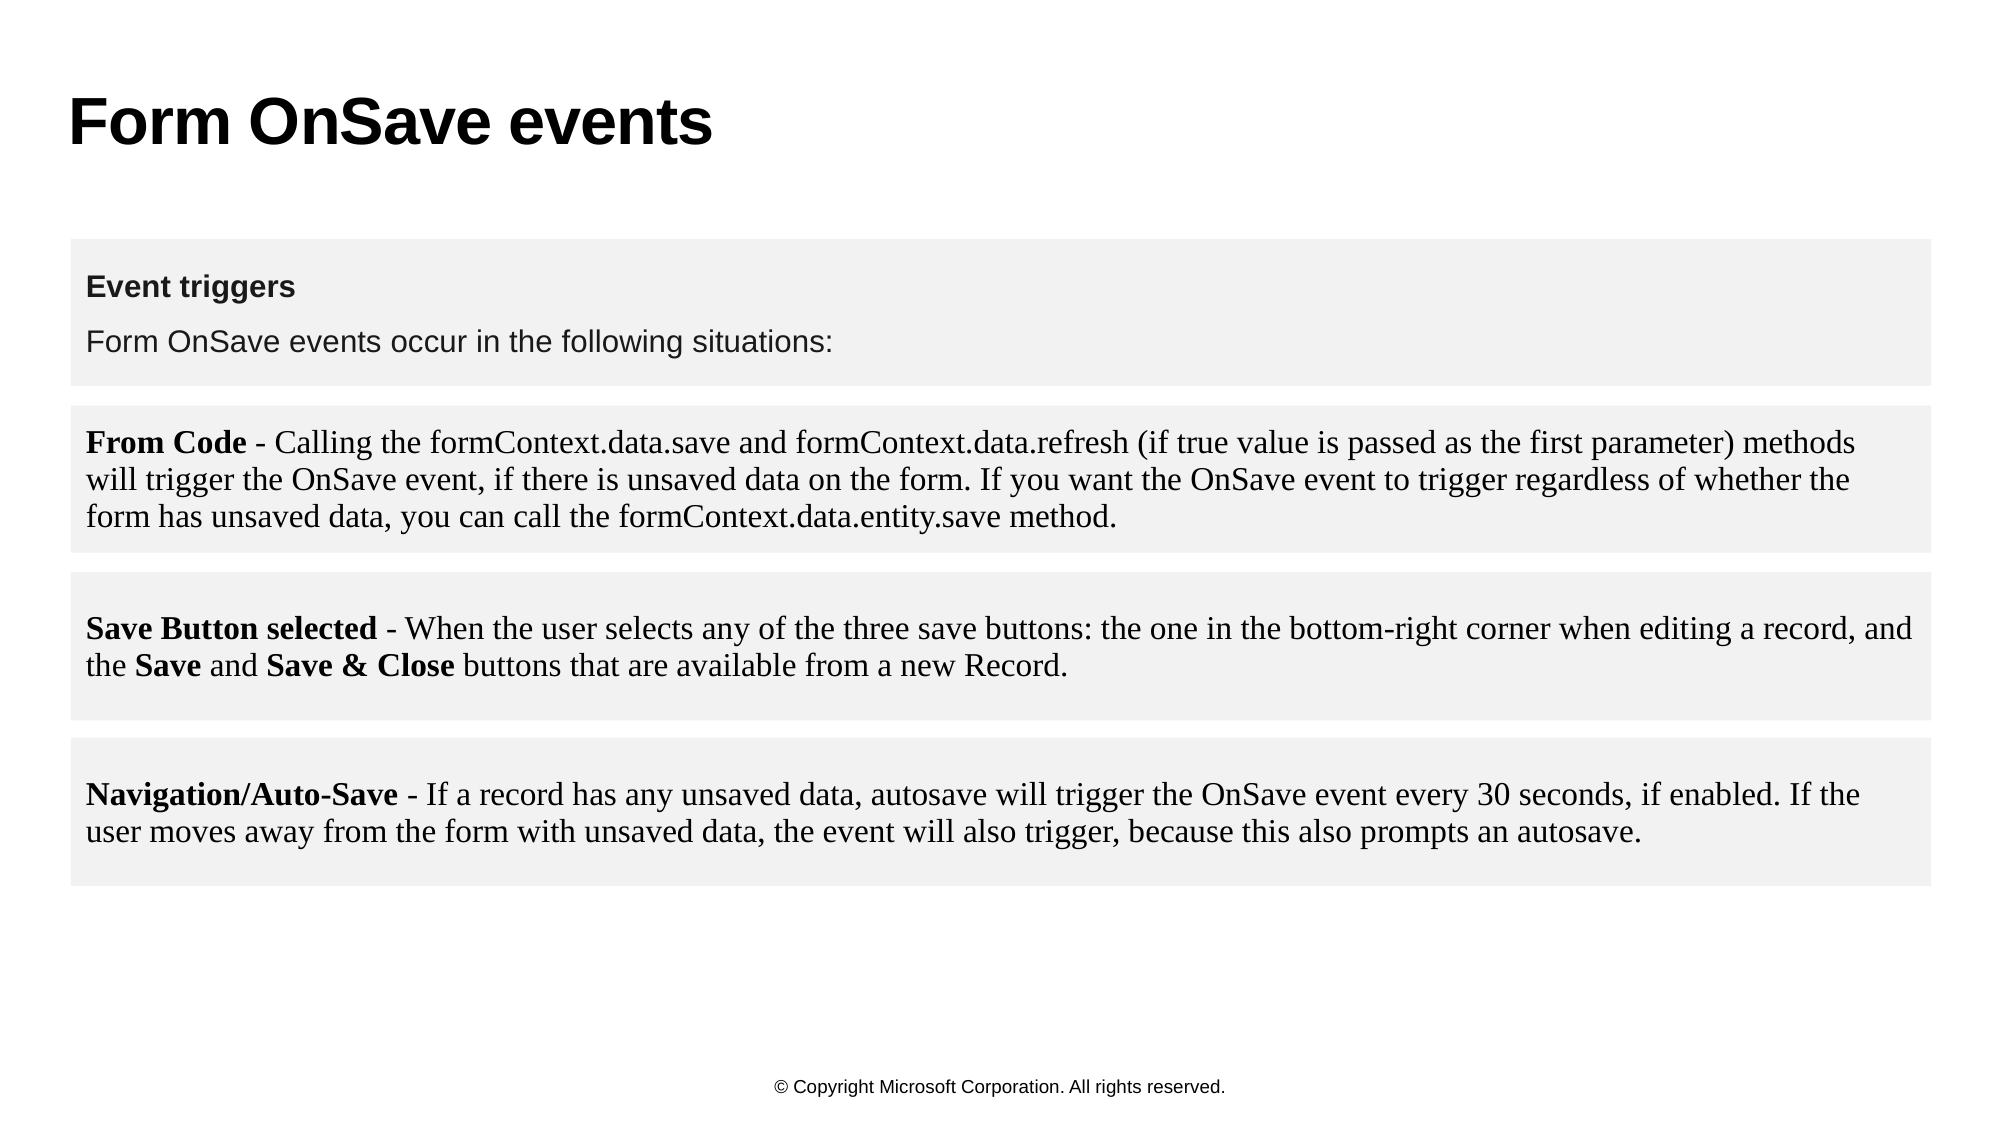

# Form OnSave events
Event triggers
Form OnSave events occur in the following situations:
From Code - Calling the formContext.data.save and formContext.data.refresh (if true value is passed as the first parameter) methods will trigger the OnSave event, if there is unsaved data on the form. If you want the OnSave event to trigger regardless of whether the form has unsaved data, you can call the formContext.data.entity.save method.
Save Button selected - When the user selects any of the three save buttons: the one in the bottom-right corner when editing a record, and the Save and Save & Close buttons that are available from a new Record.
Navigation/Auto-Save - If a record has any unsaved data, autosave will trigger the OnSave event every 30 seconds, if enabled. If the user moves away from the form with unsaved data, the event will also trigger, because this also prompts an autosave.